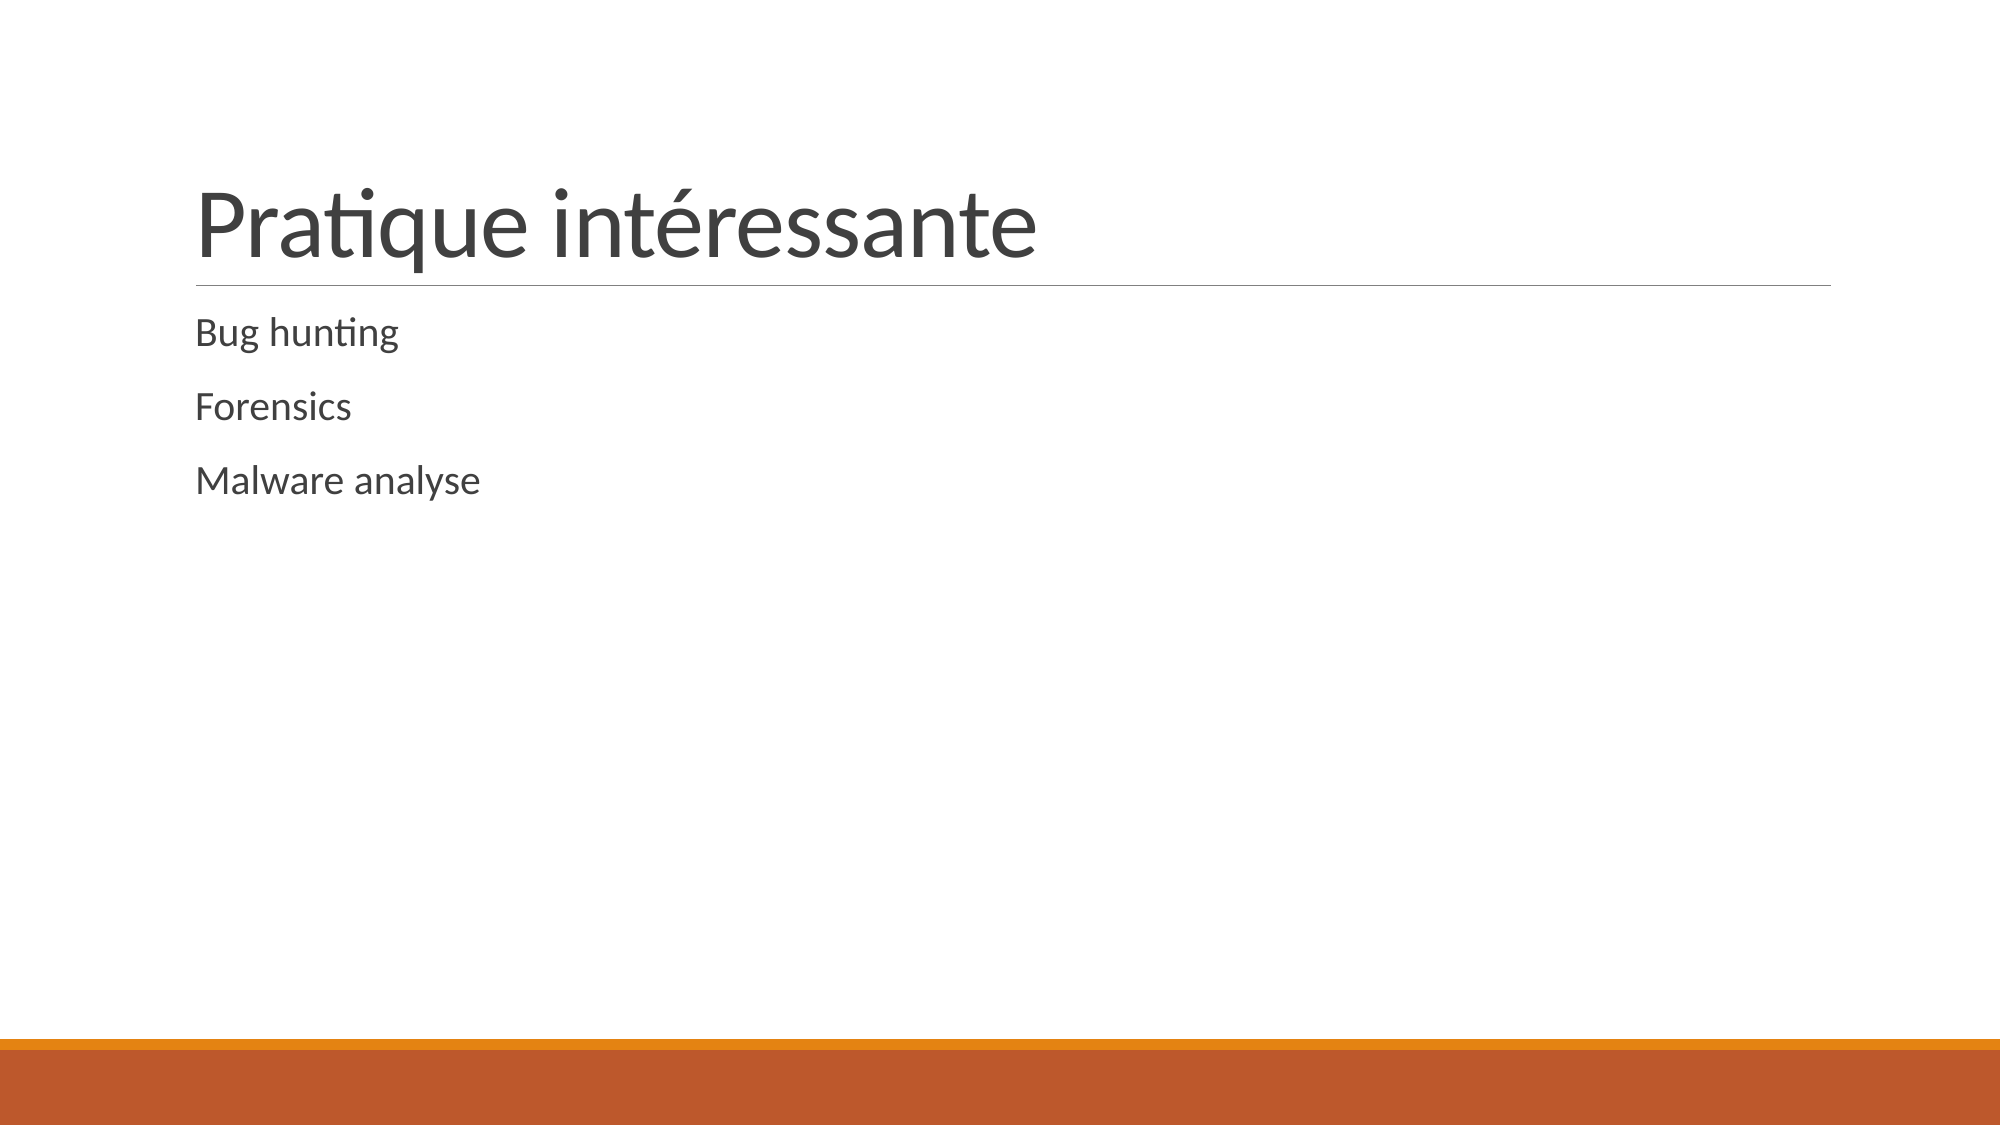

# Pratique intéressante
Bug hunting
Forensics
Malware analyse